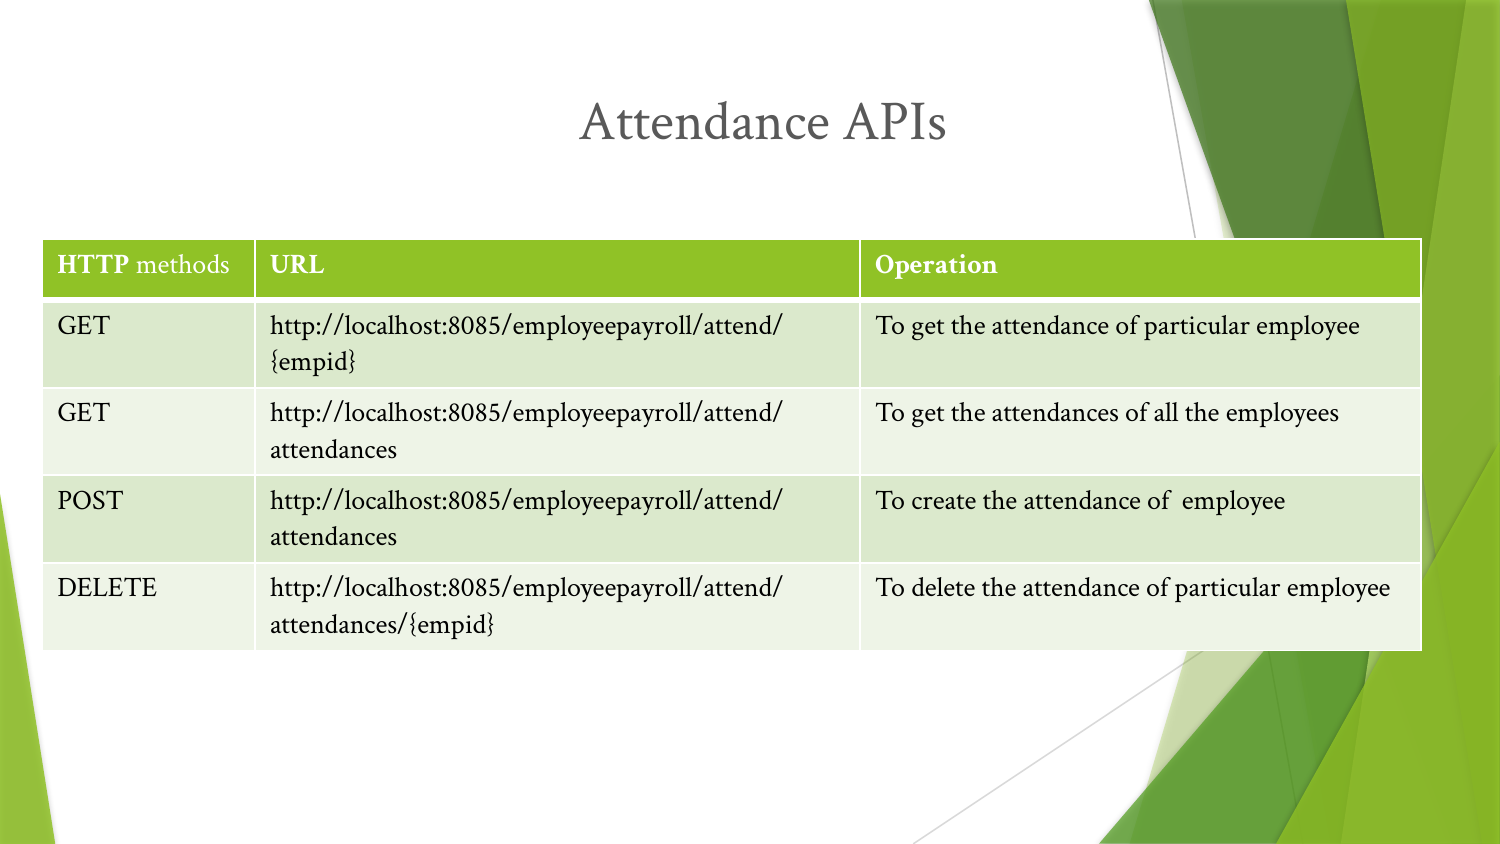

# Attendance APIs
| HTTP methods | URL | Operation |
| --- | --- | --- |
| GET | http://localhost:8085/employeepayroll/attend/{empid} | To get the attendance of particular employee |
| GET | http://localhost:8085/employeepayroll/attend/attendances | To get the attendances of all the employees |
| POST | http://localhost:8085/employeepayroll/attend/attendances | To create the attendance of employee |
| DELETE | http://localhost:8085/employeepayroll/attend/attendances/{empid} | To delete the attendance of particular employee |